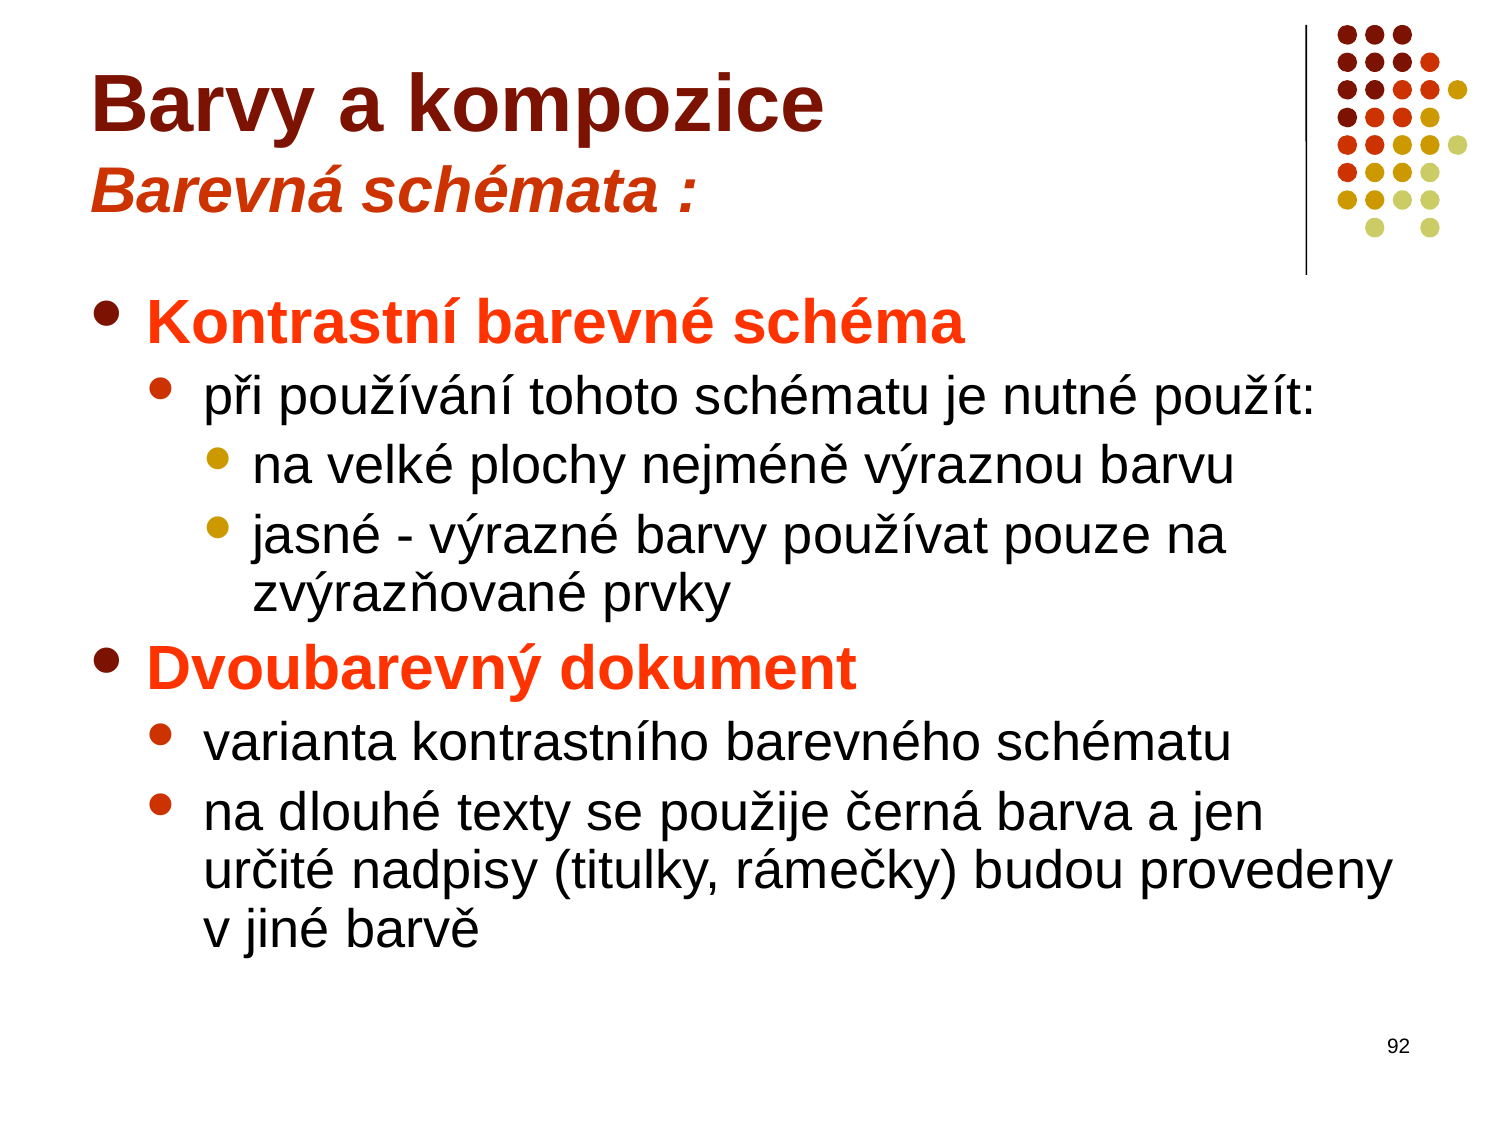

# Barvy a kompozice Barevná schémata :
Kontrastní barevné schéma
při používání tohoto schématu je nutné použít:
na velké plochy nejméně výraznou barvu
jasné - výrazné barvy používat pouze na zvýrazňované prvky
Dvoubarevný dokument
varianta kontrastního barevného schématu
na dlouhé texty se použije černá barva a jen určité nadpisy (titulky, rámečky) budou provedeny v jiné barvě
92